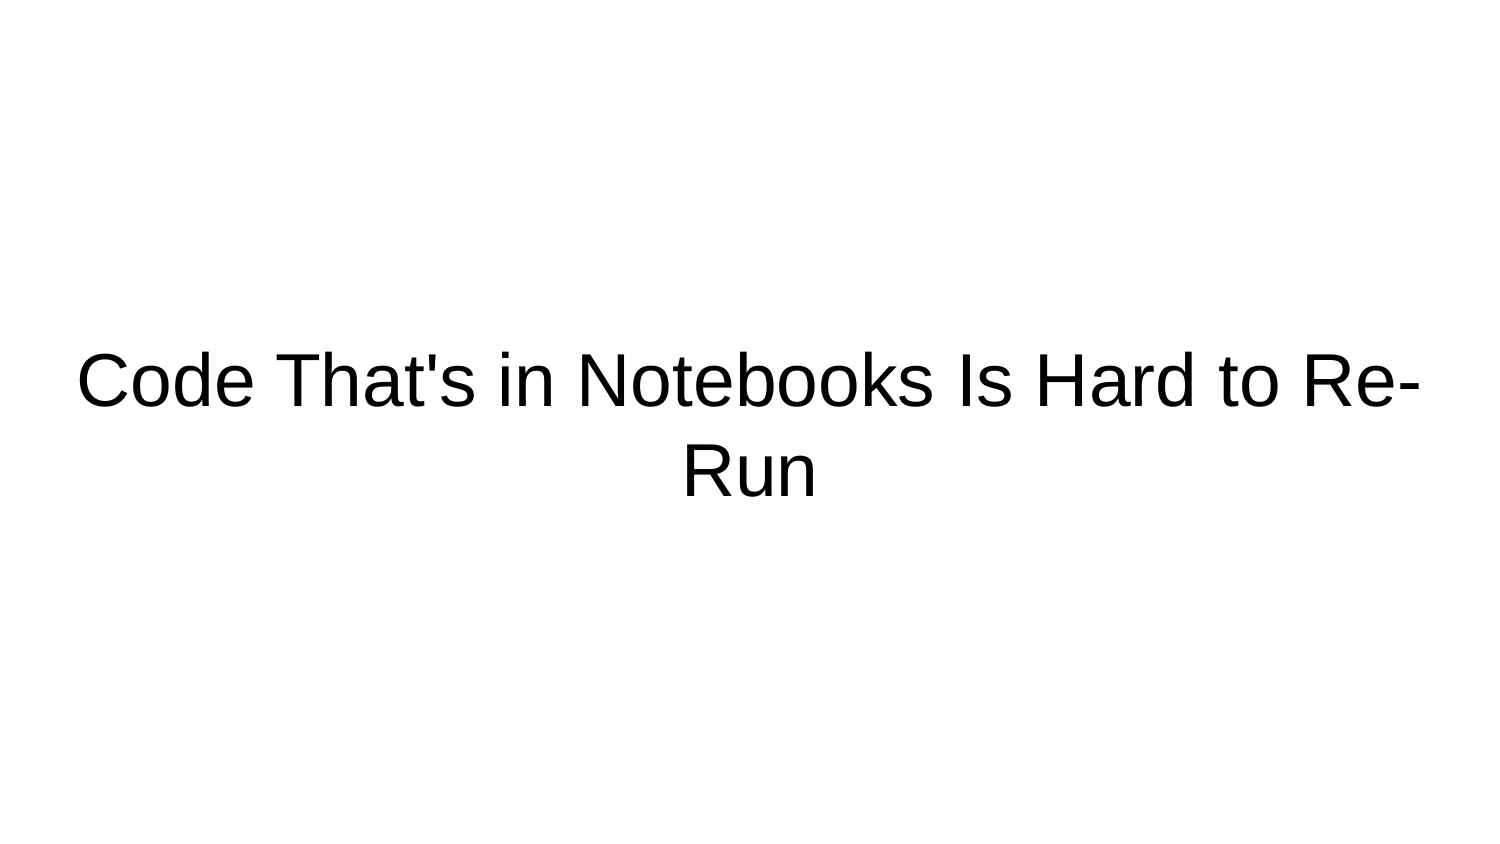

# Code That's in Notebooks Is Hard to Re-Run